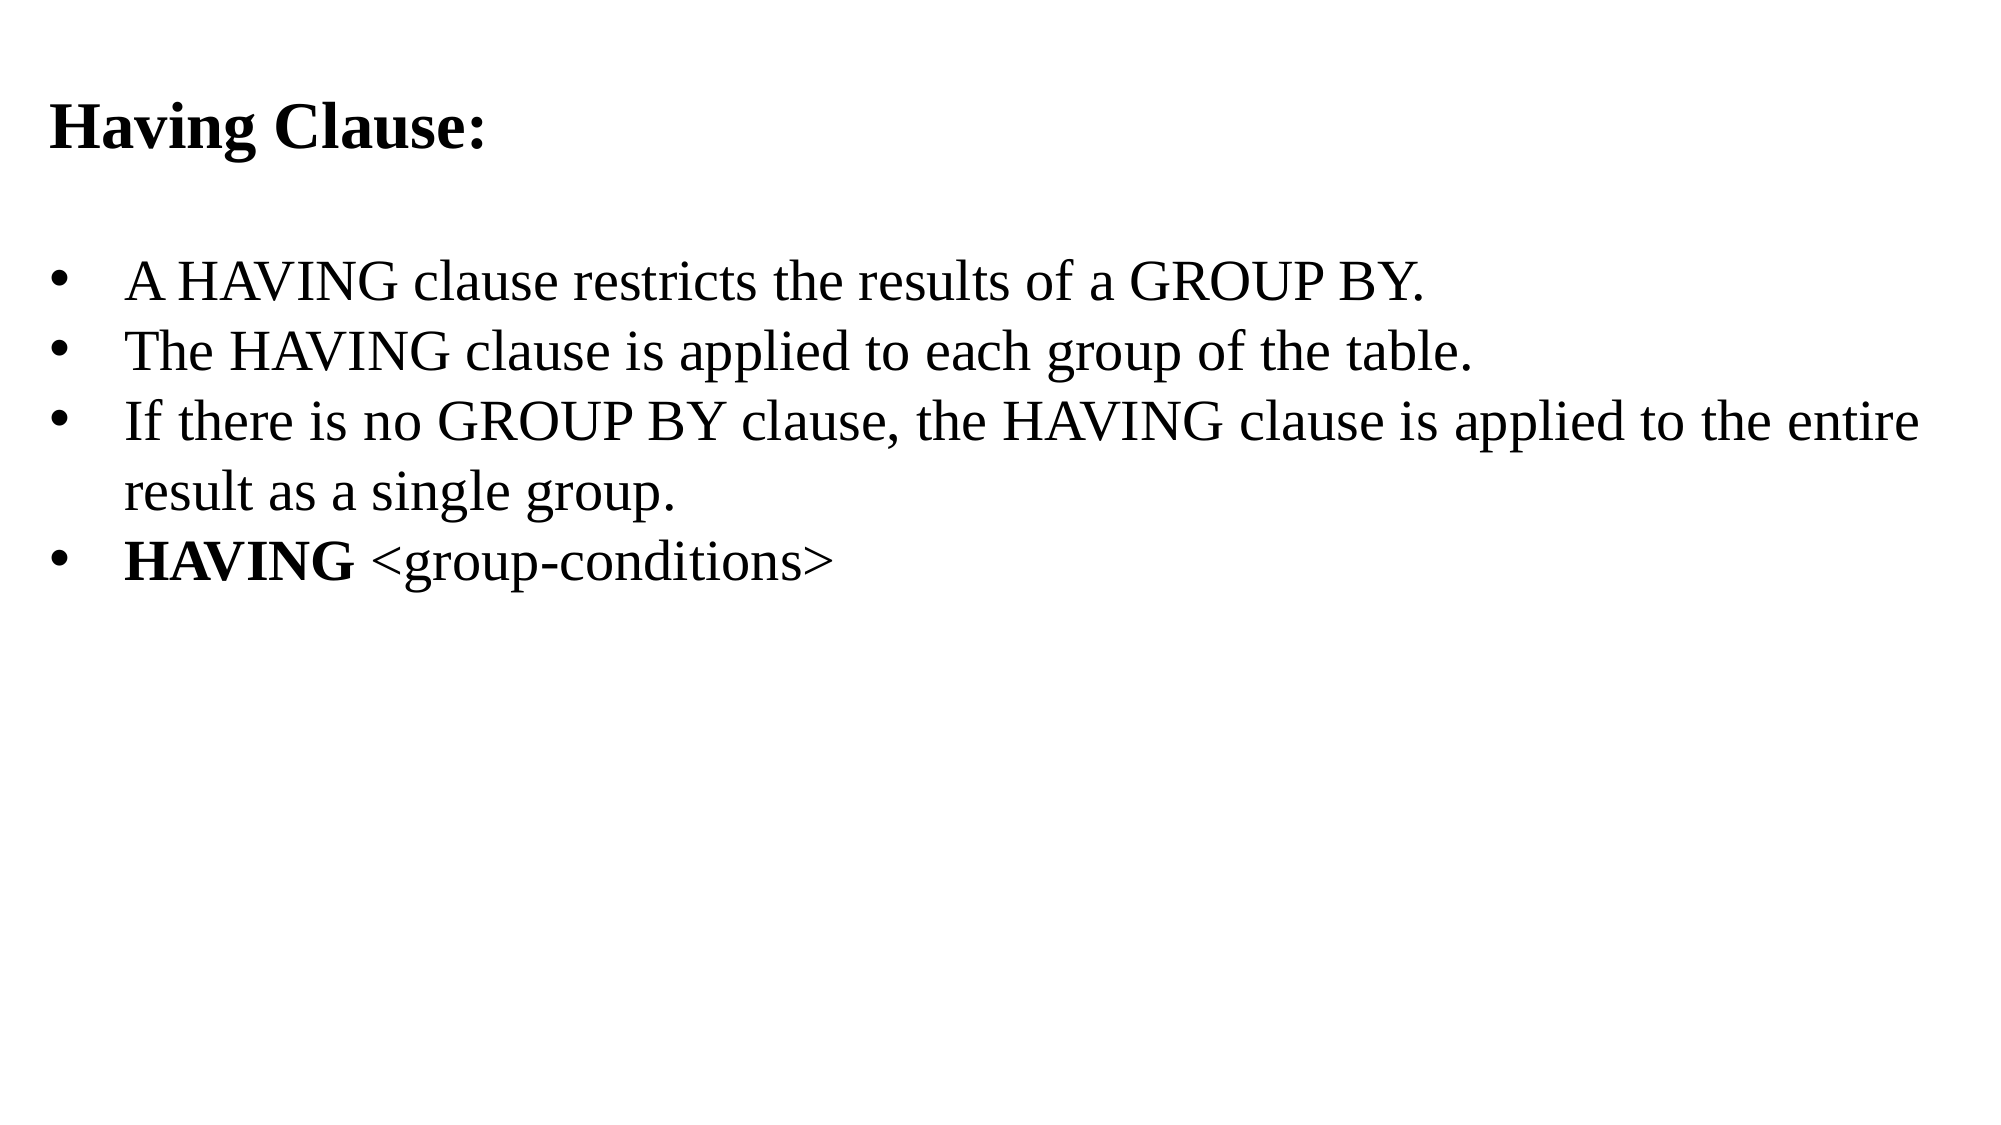

Having Clause:

A HAVING clause restricts the results of a GROUP BY.
The HAVING clause is applied to each group of the table.
If there is no GROUP BY clause, the HAVING clause is applied to the entire result as a single group.
HAVING <group-conditions>